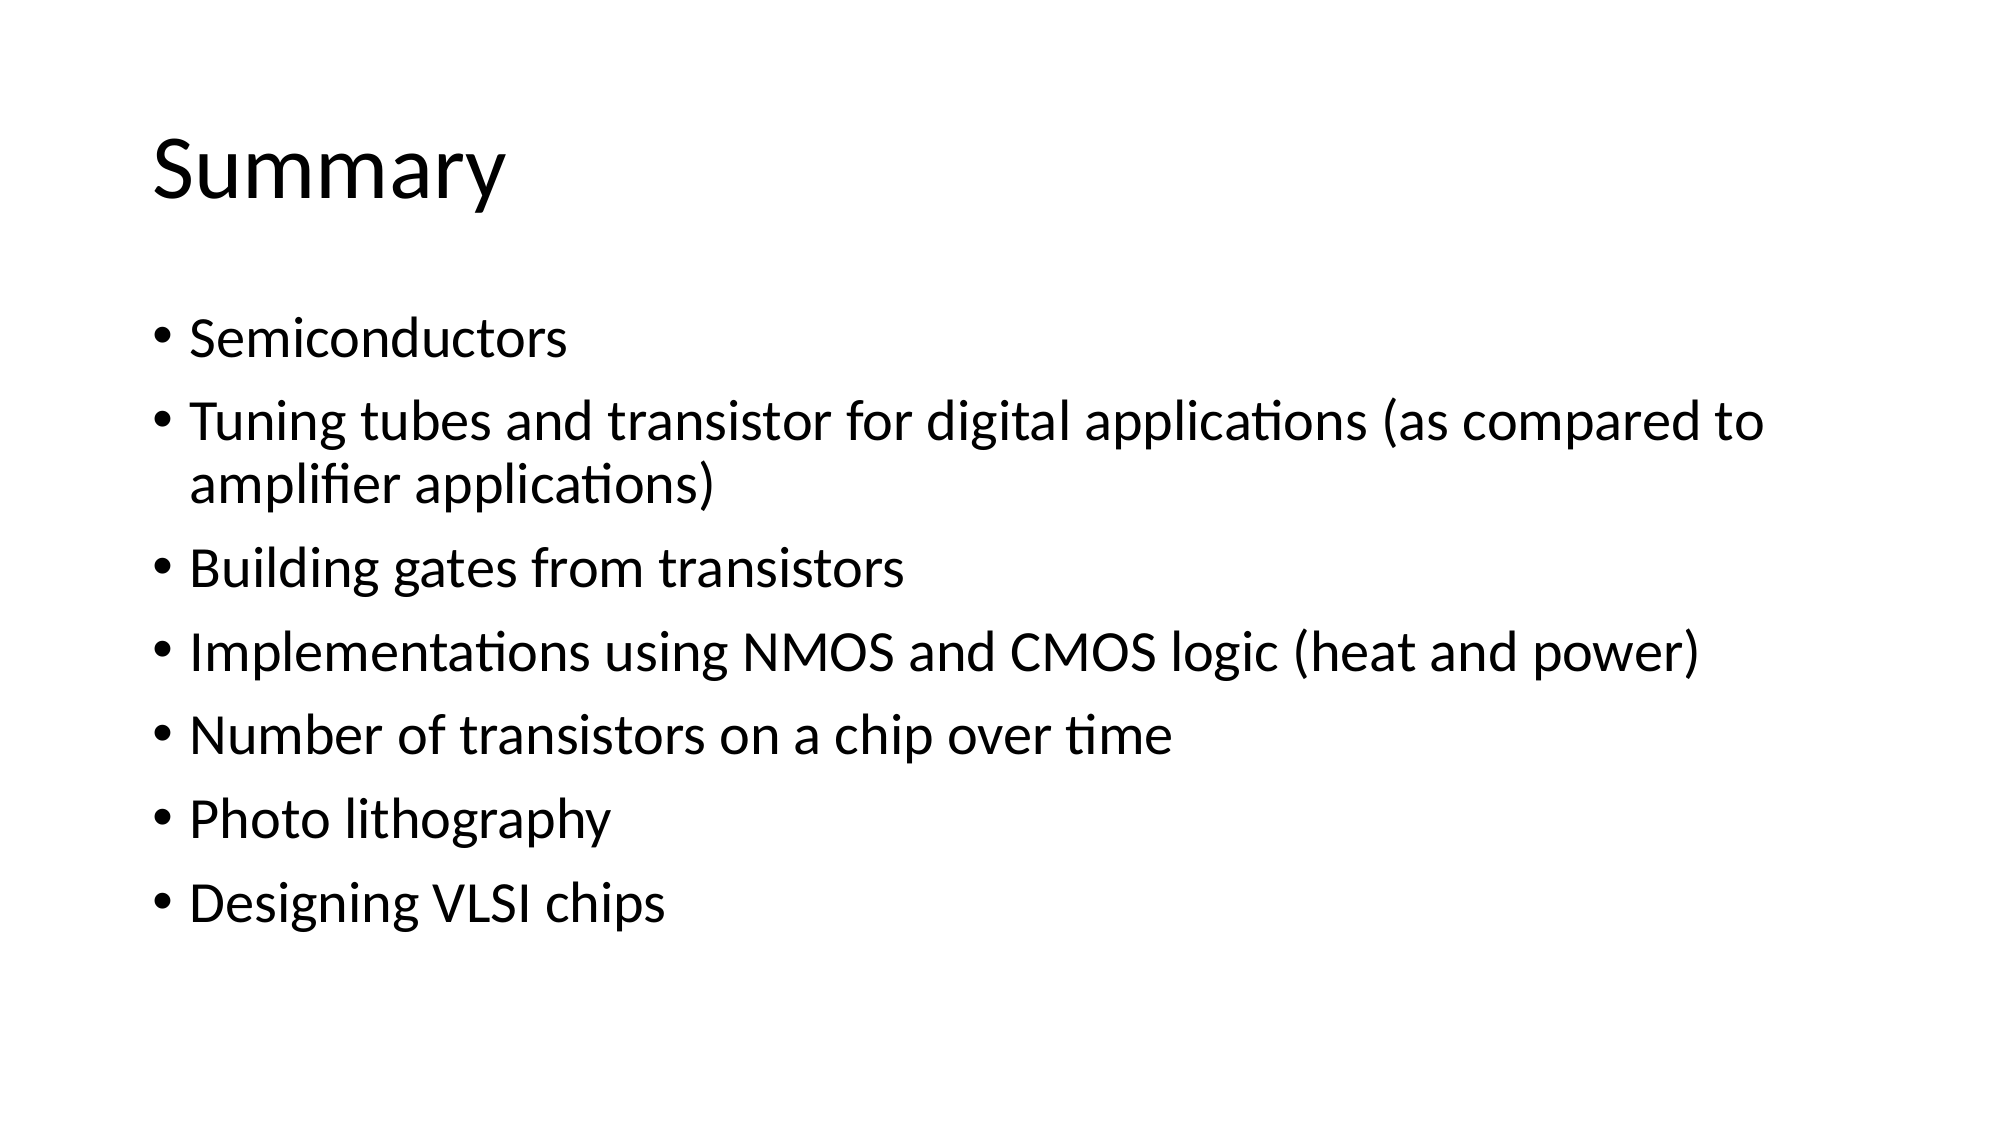

# Summary
Semiconductors
Tuning tubes and transistor for digital applications (as compared to amplifier applications)
Building gates from transistors
Implementations using NMOS and CMOS logic (heat and power)
Number of transistors on a chip over time
Photo lithography
Designing VLSI chips